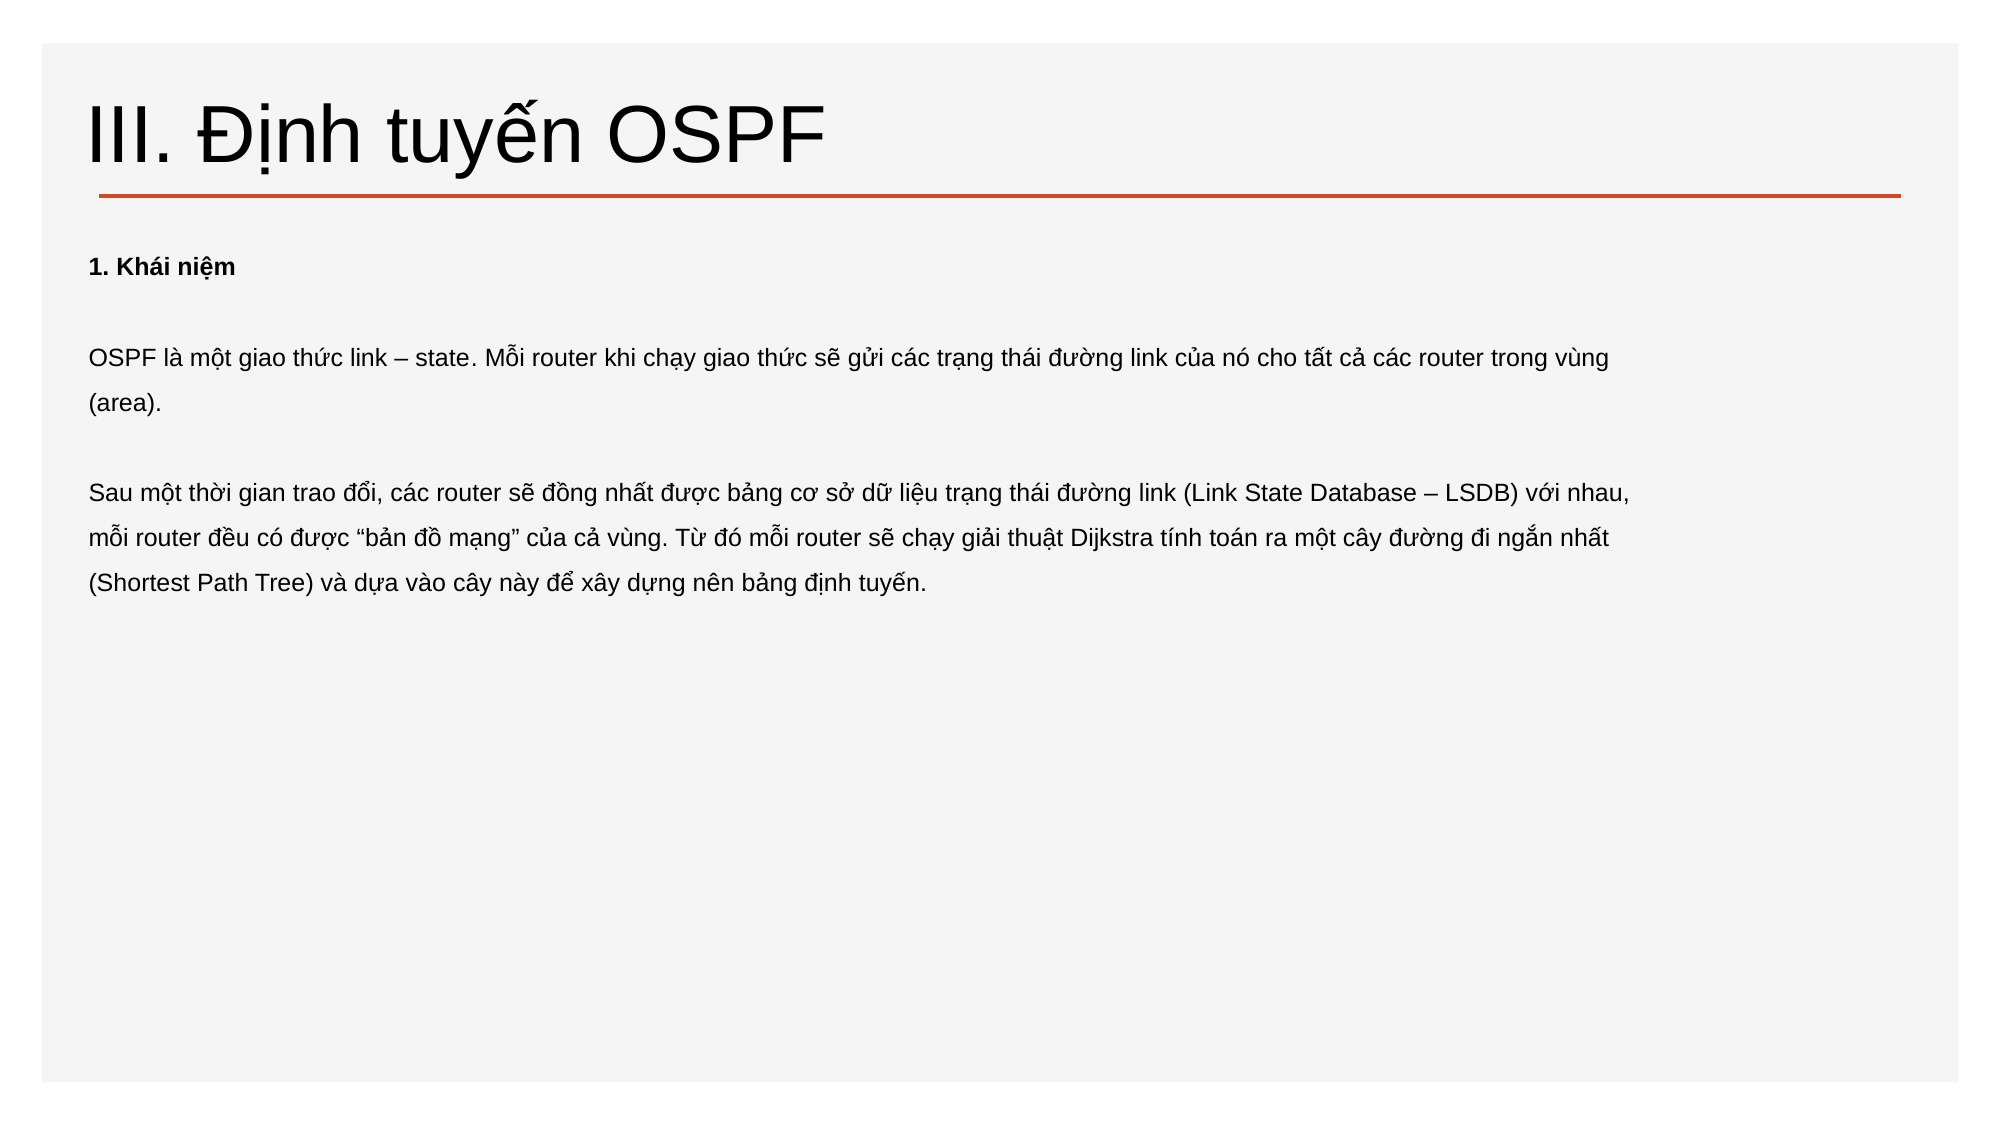

# III. Định tuyến OSPF
1. Khái niệm
OSPF là một giao thức link – state. Mỗi router khi chạy giao thức sẽ gửi các trạng thái đường link của nó cho tất cả các router trong vùng (area).
Sau một thời gian trao đổi, các router sẽ đồng nhất được bảng cơ sở dữ liệu trạng thái đường link (Link State Database – LSDB) với nhau, mỗi router đều có được “bản đồ mạng” của cả vùng. Từ đó mỗi router sẽ chạy giải thuật Dijkstra tính toán ra một cây đường đi ngắn nhất (Shortest Path Tree) và dựa vào cây này để xây dựng nên bảng định tuyến.